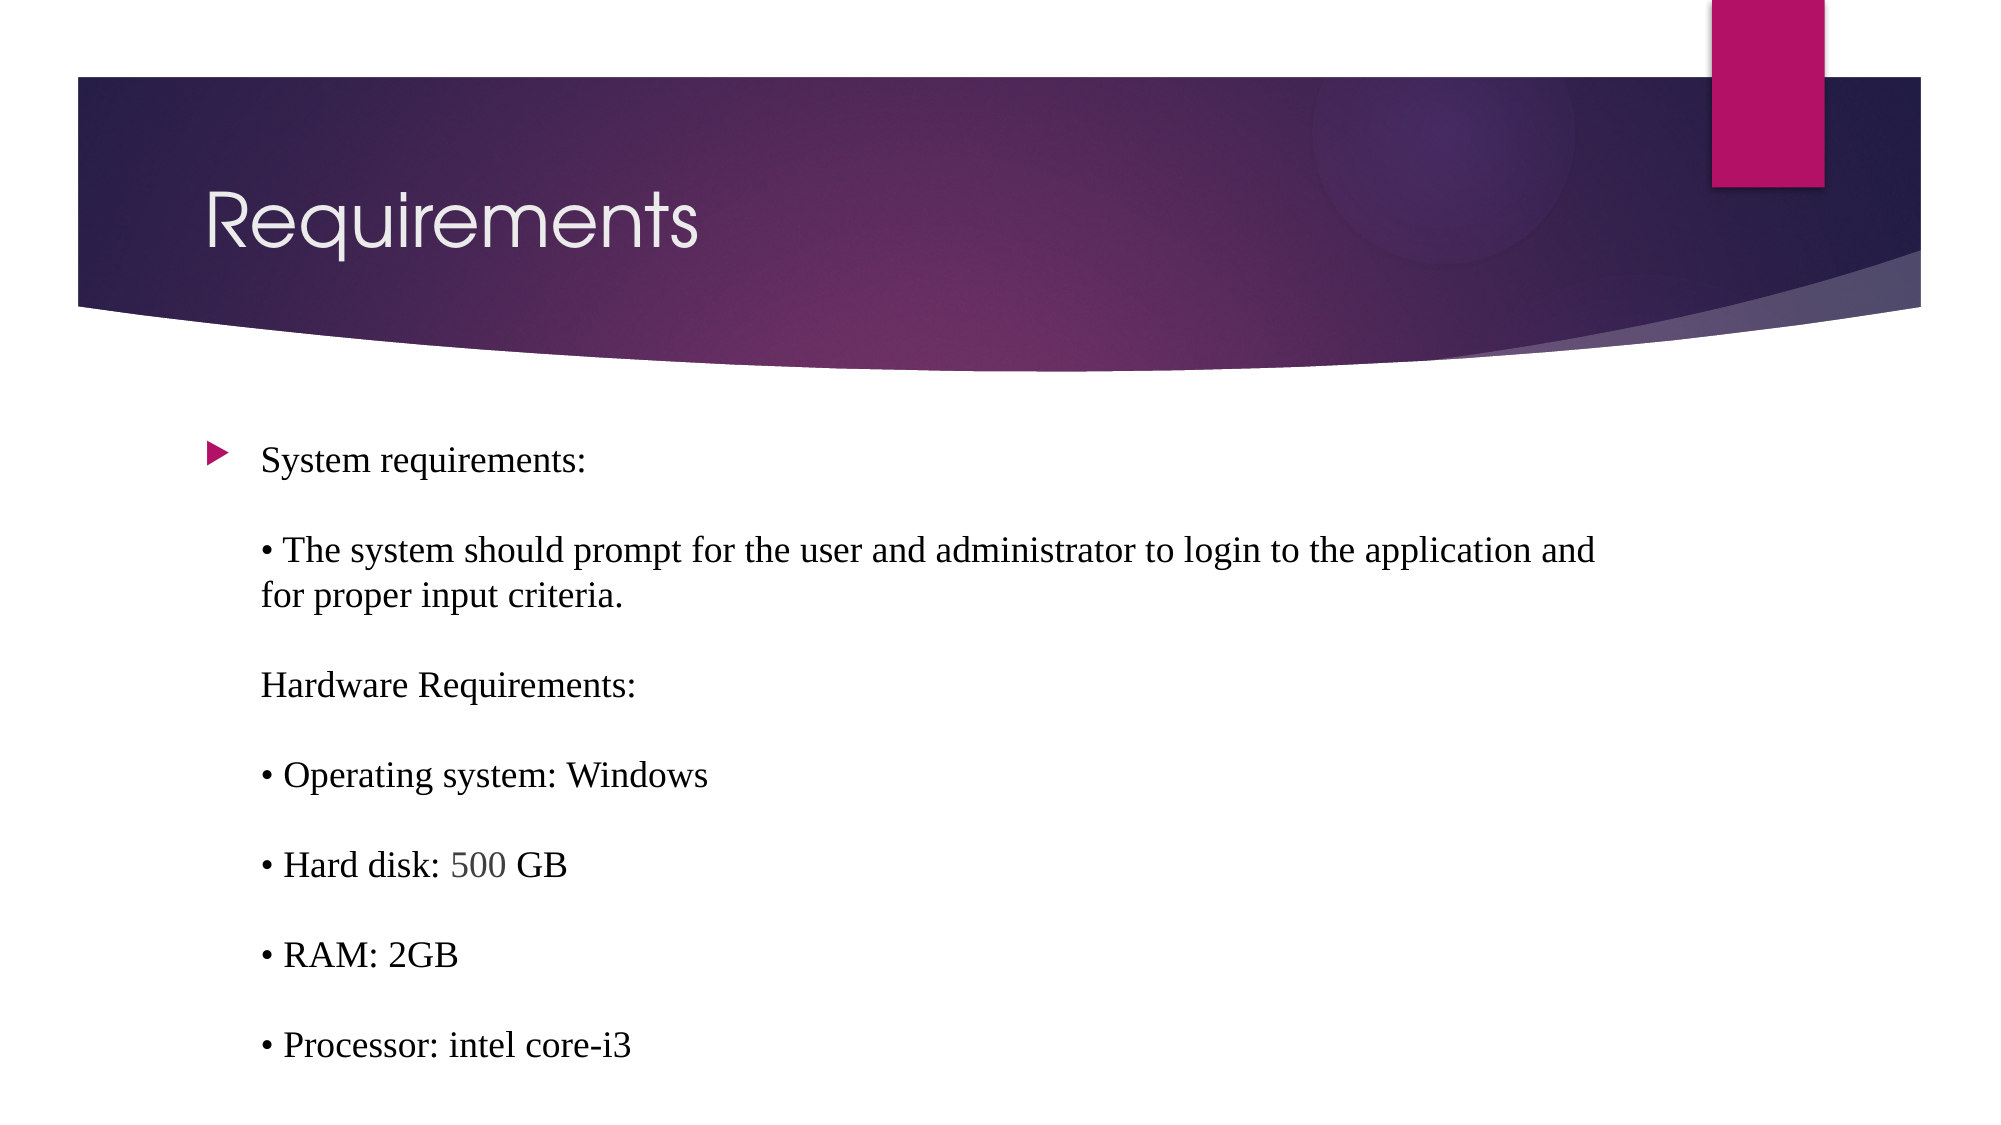

# Requirements
System requirements:
• The system should prompt for the user and administrator to login to the application and for proper input criteria.
Hardware Requirements:
• Operating system: Windows
• Hard disk: 500 GB
• RAM: 2GB
• Processor: intel core-i3